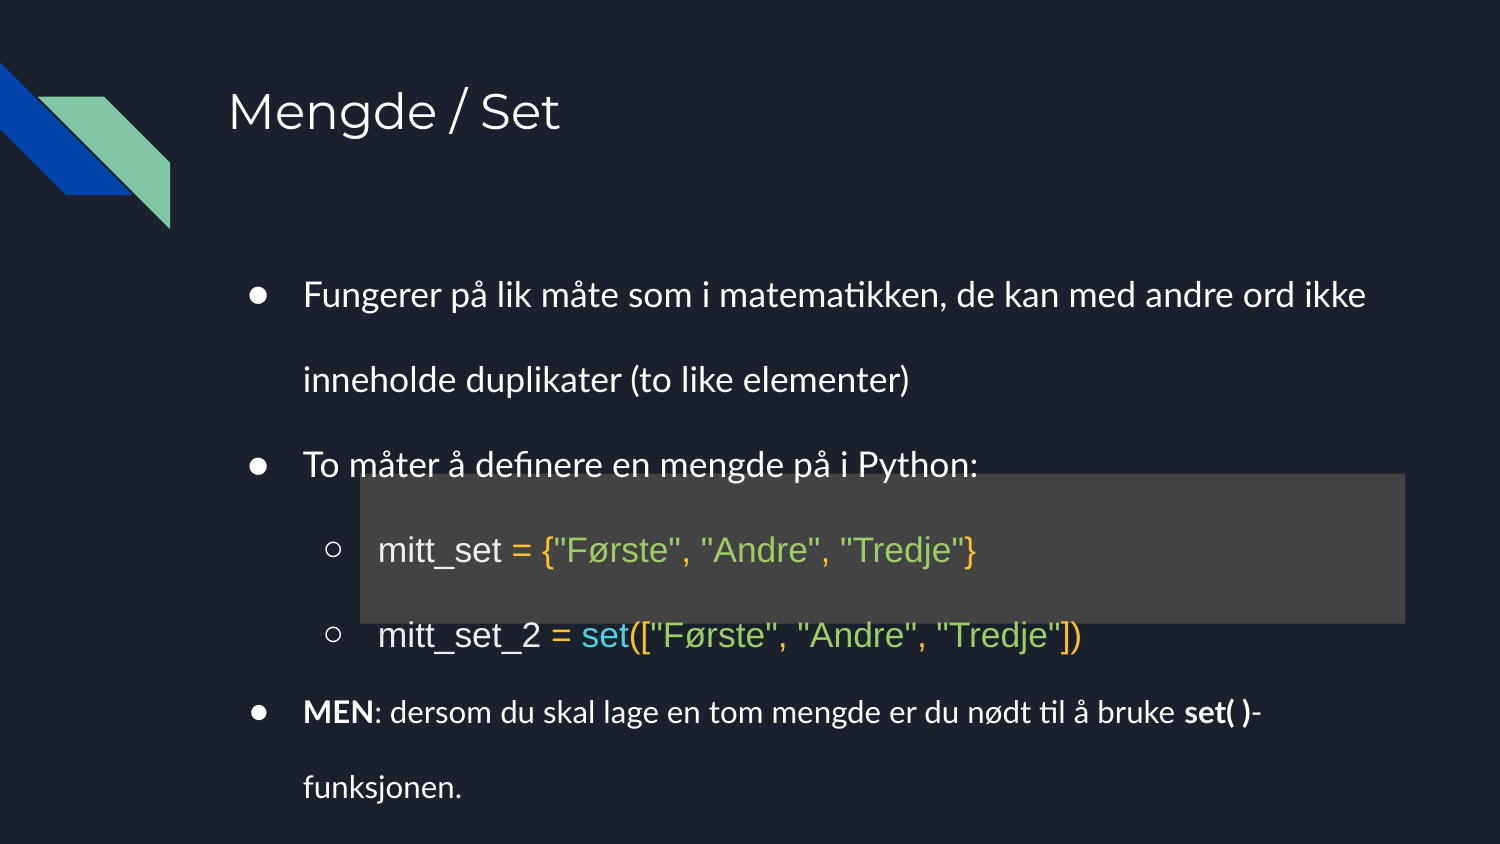

# Mengde / Set
Fungerer på lik måte som i matematikken, de kan med andre ord ikke inneholde duplikater (to like elementer)
To måter å definere en mengde på i Python:
mitt_set = {"Første", "Andre", "Tredje"}
mitt_set_2 = set(["Første", "Andre", "Tredje"])
MEN: dersom du skal lage en tom mengde er du nødt til å bruke set( )-funksjonen.